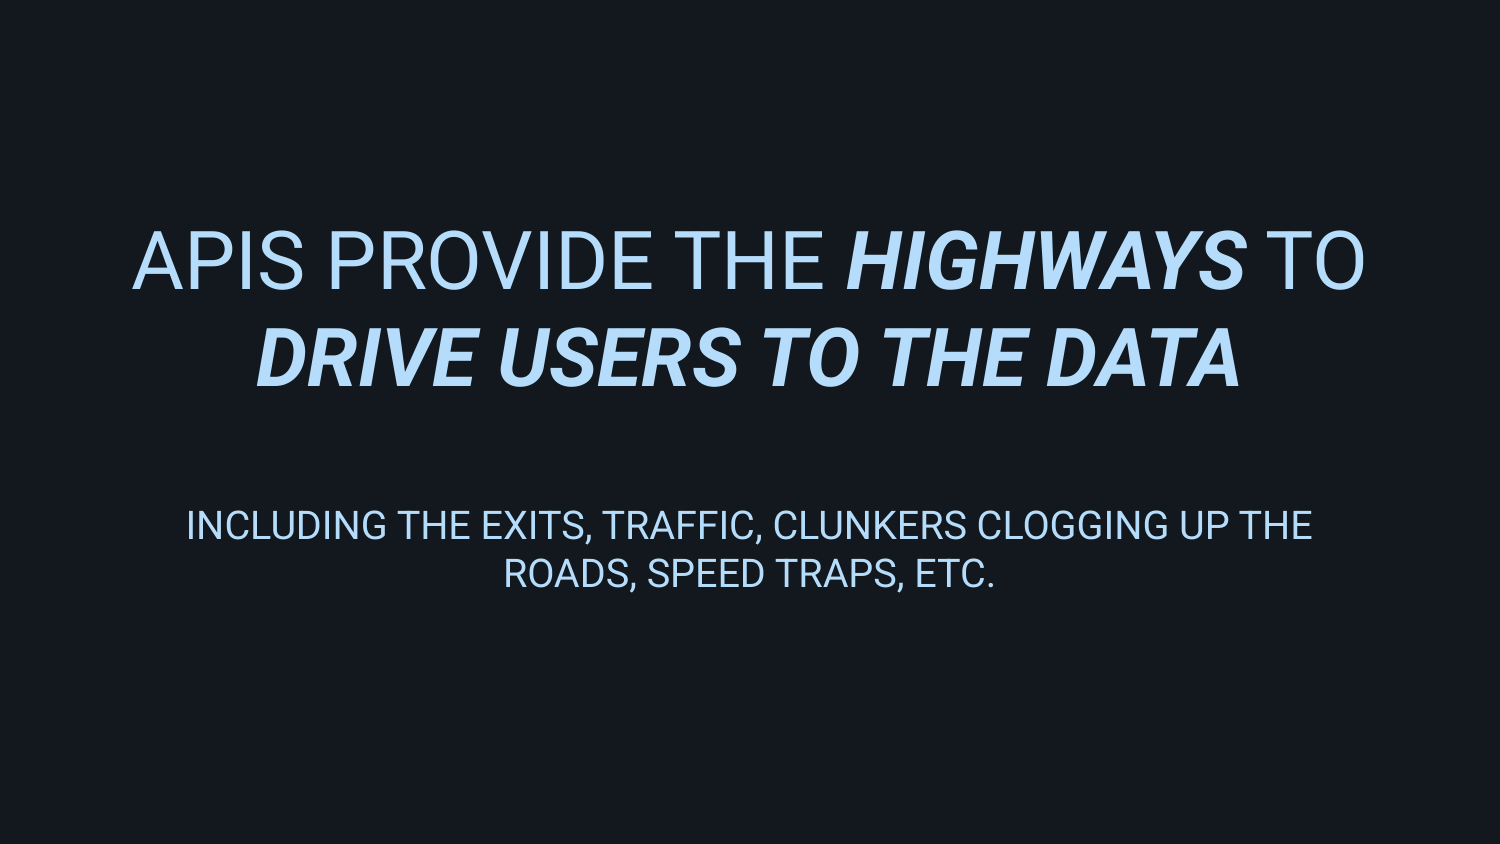

# APIs Provide the Highways to
Drive Users to The Data

Including the exits, traffic, clunkers clogging up the roads, speed traps, etc.